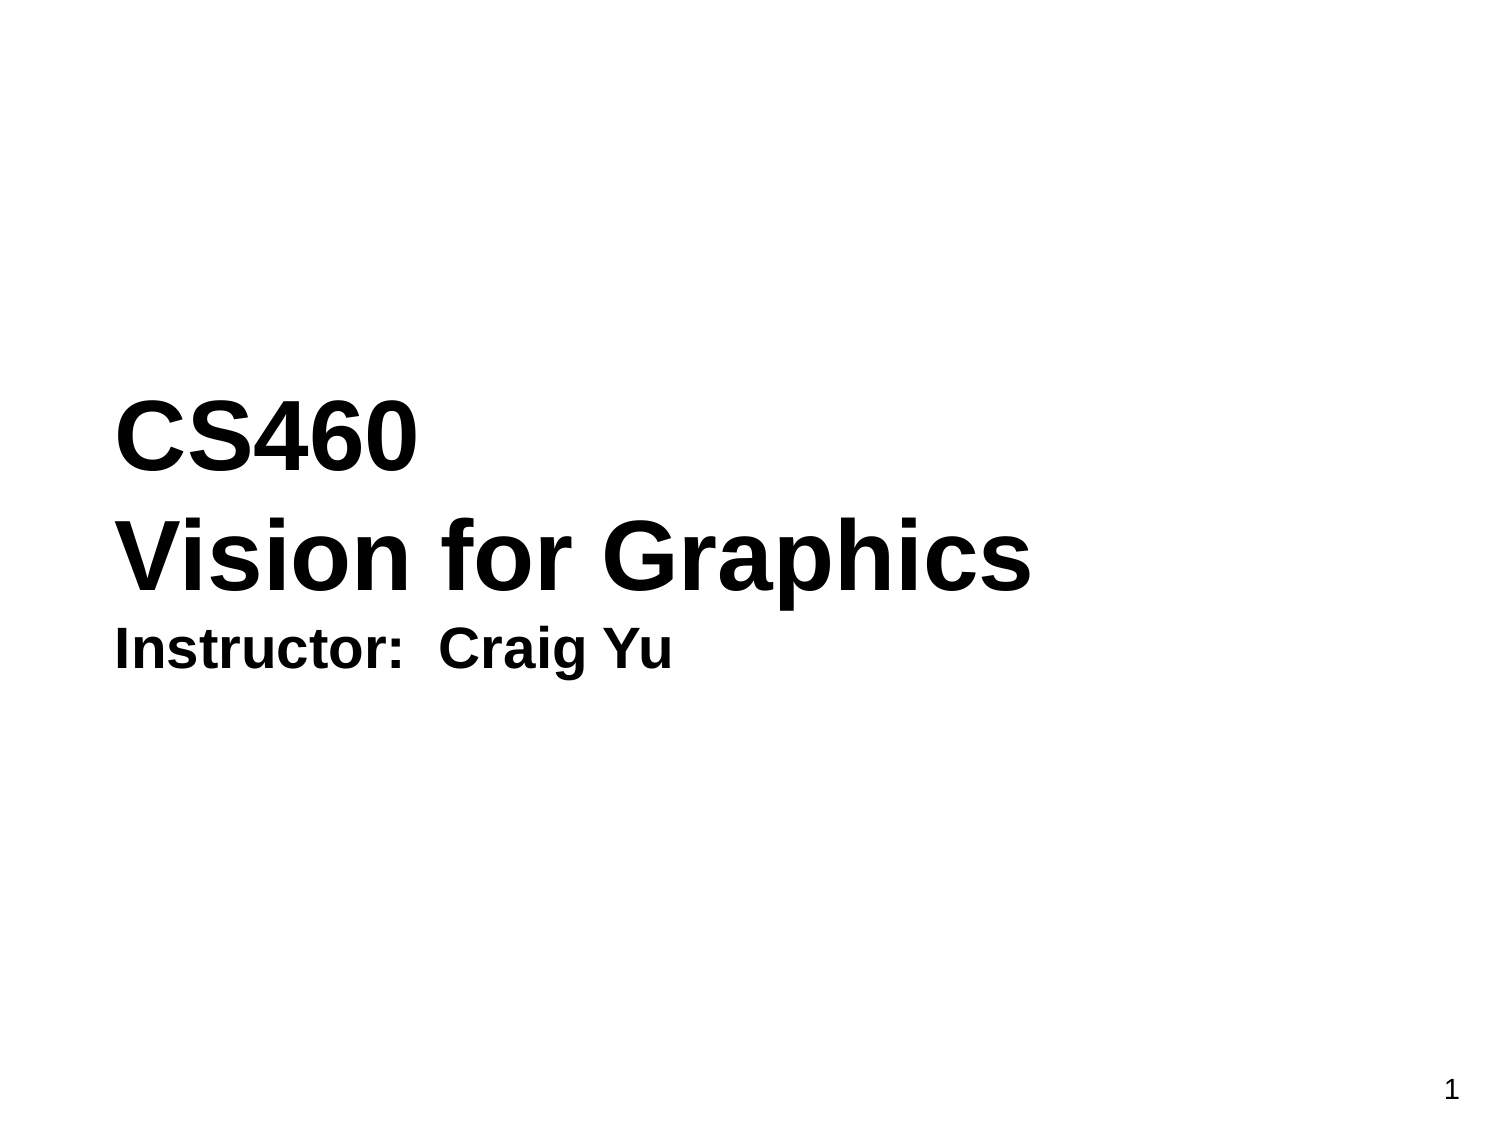

# CS460 Vision for Graphics Instructor:  Craig Yu
1